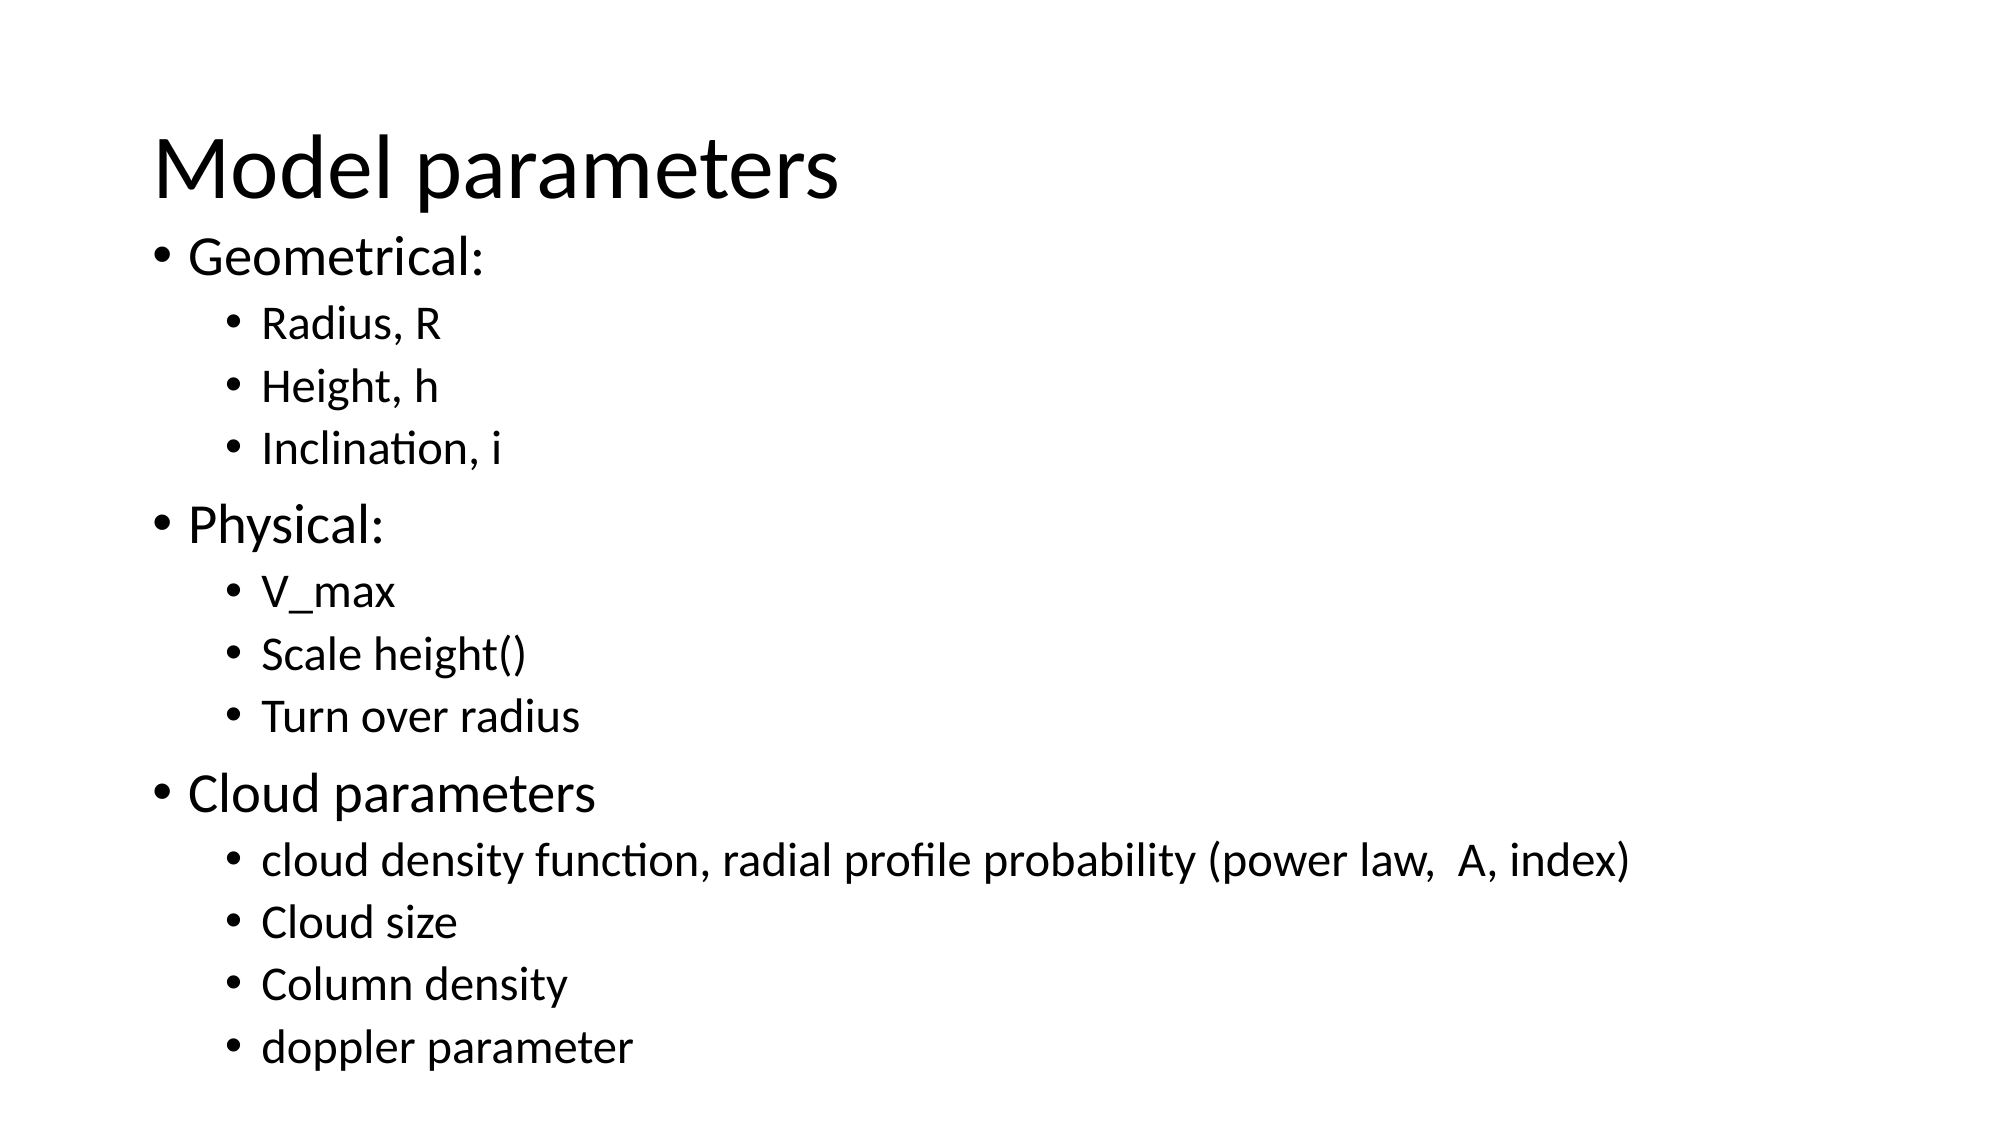

# Model parameters
Geometrical:
Radius, R
Height, h
Inclination, i
Physical:
V_max
Scale height()
Turn over radius
Cloud parameters
cloud density function, radial profile probability (power law,  A, index)
Cloud size
Column density
doppler parameter